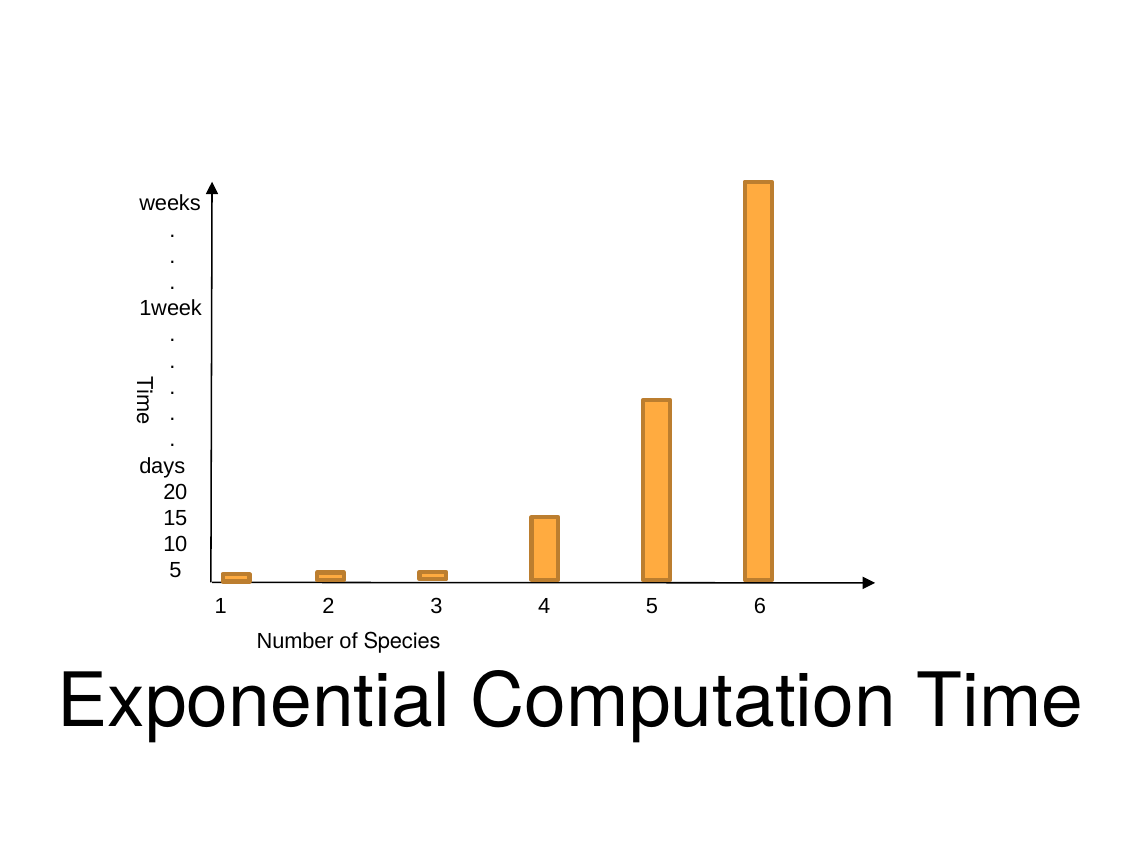

weeks
     .
     .
     .    1week
     .
     .
     .
     .
     .
days
    20
    15
    10
     5

Time

1                2                3                4                5                6
Number of Species
Exponential Computation Time